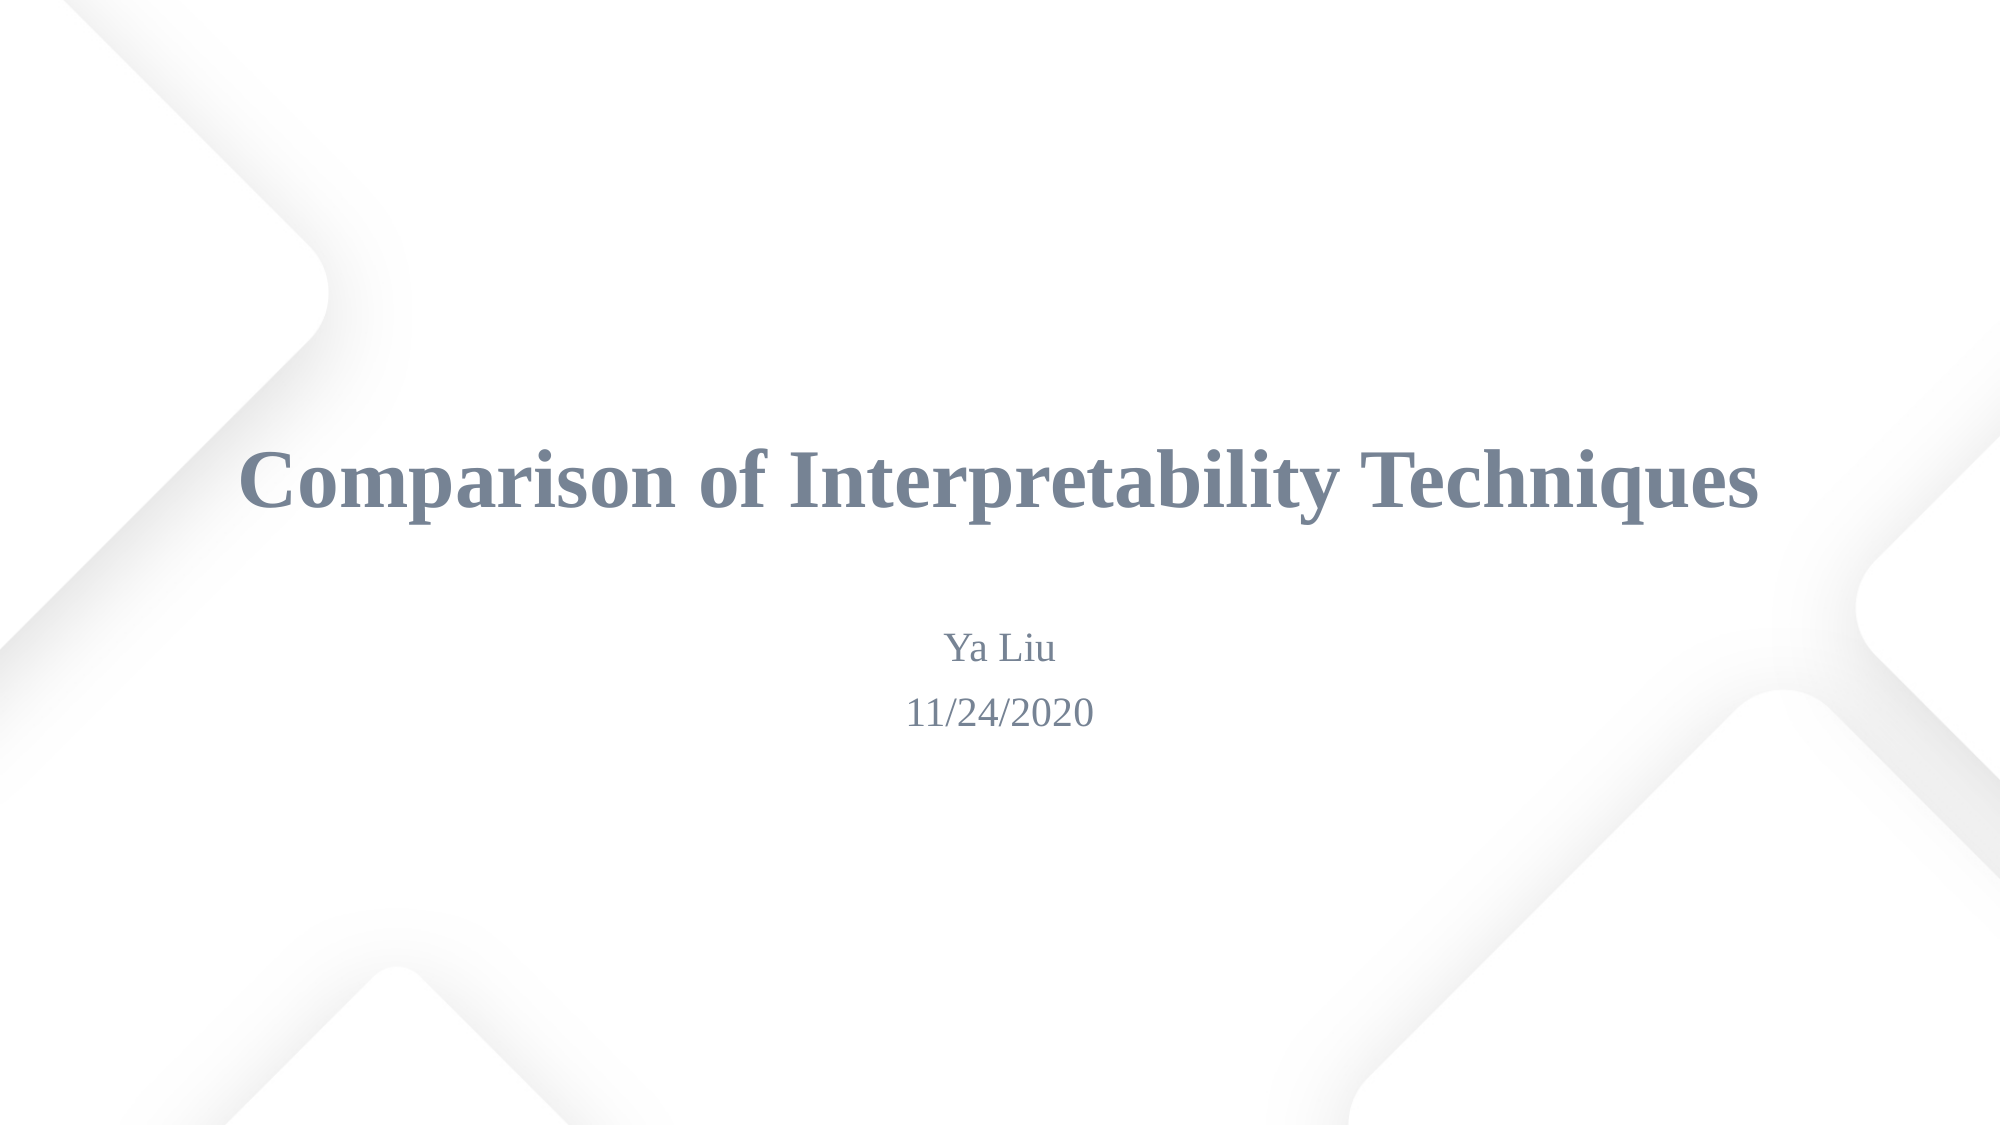

# Comparison of Interpretability Techniques
Ya Liu
11/24/2020